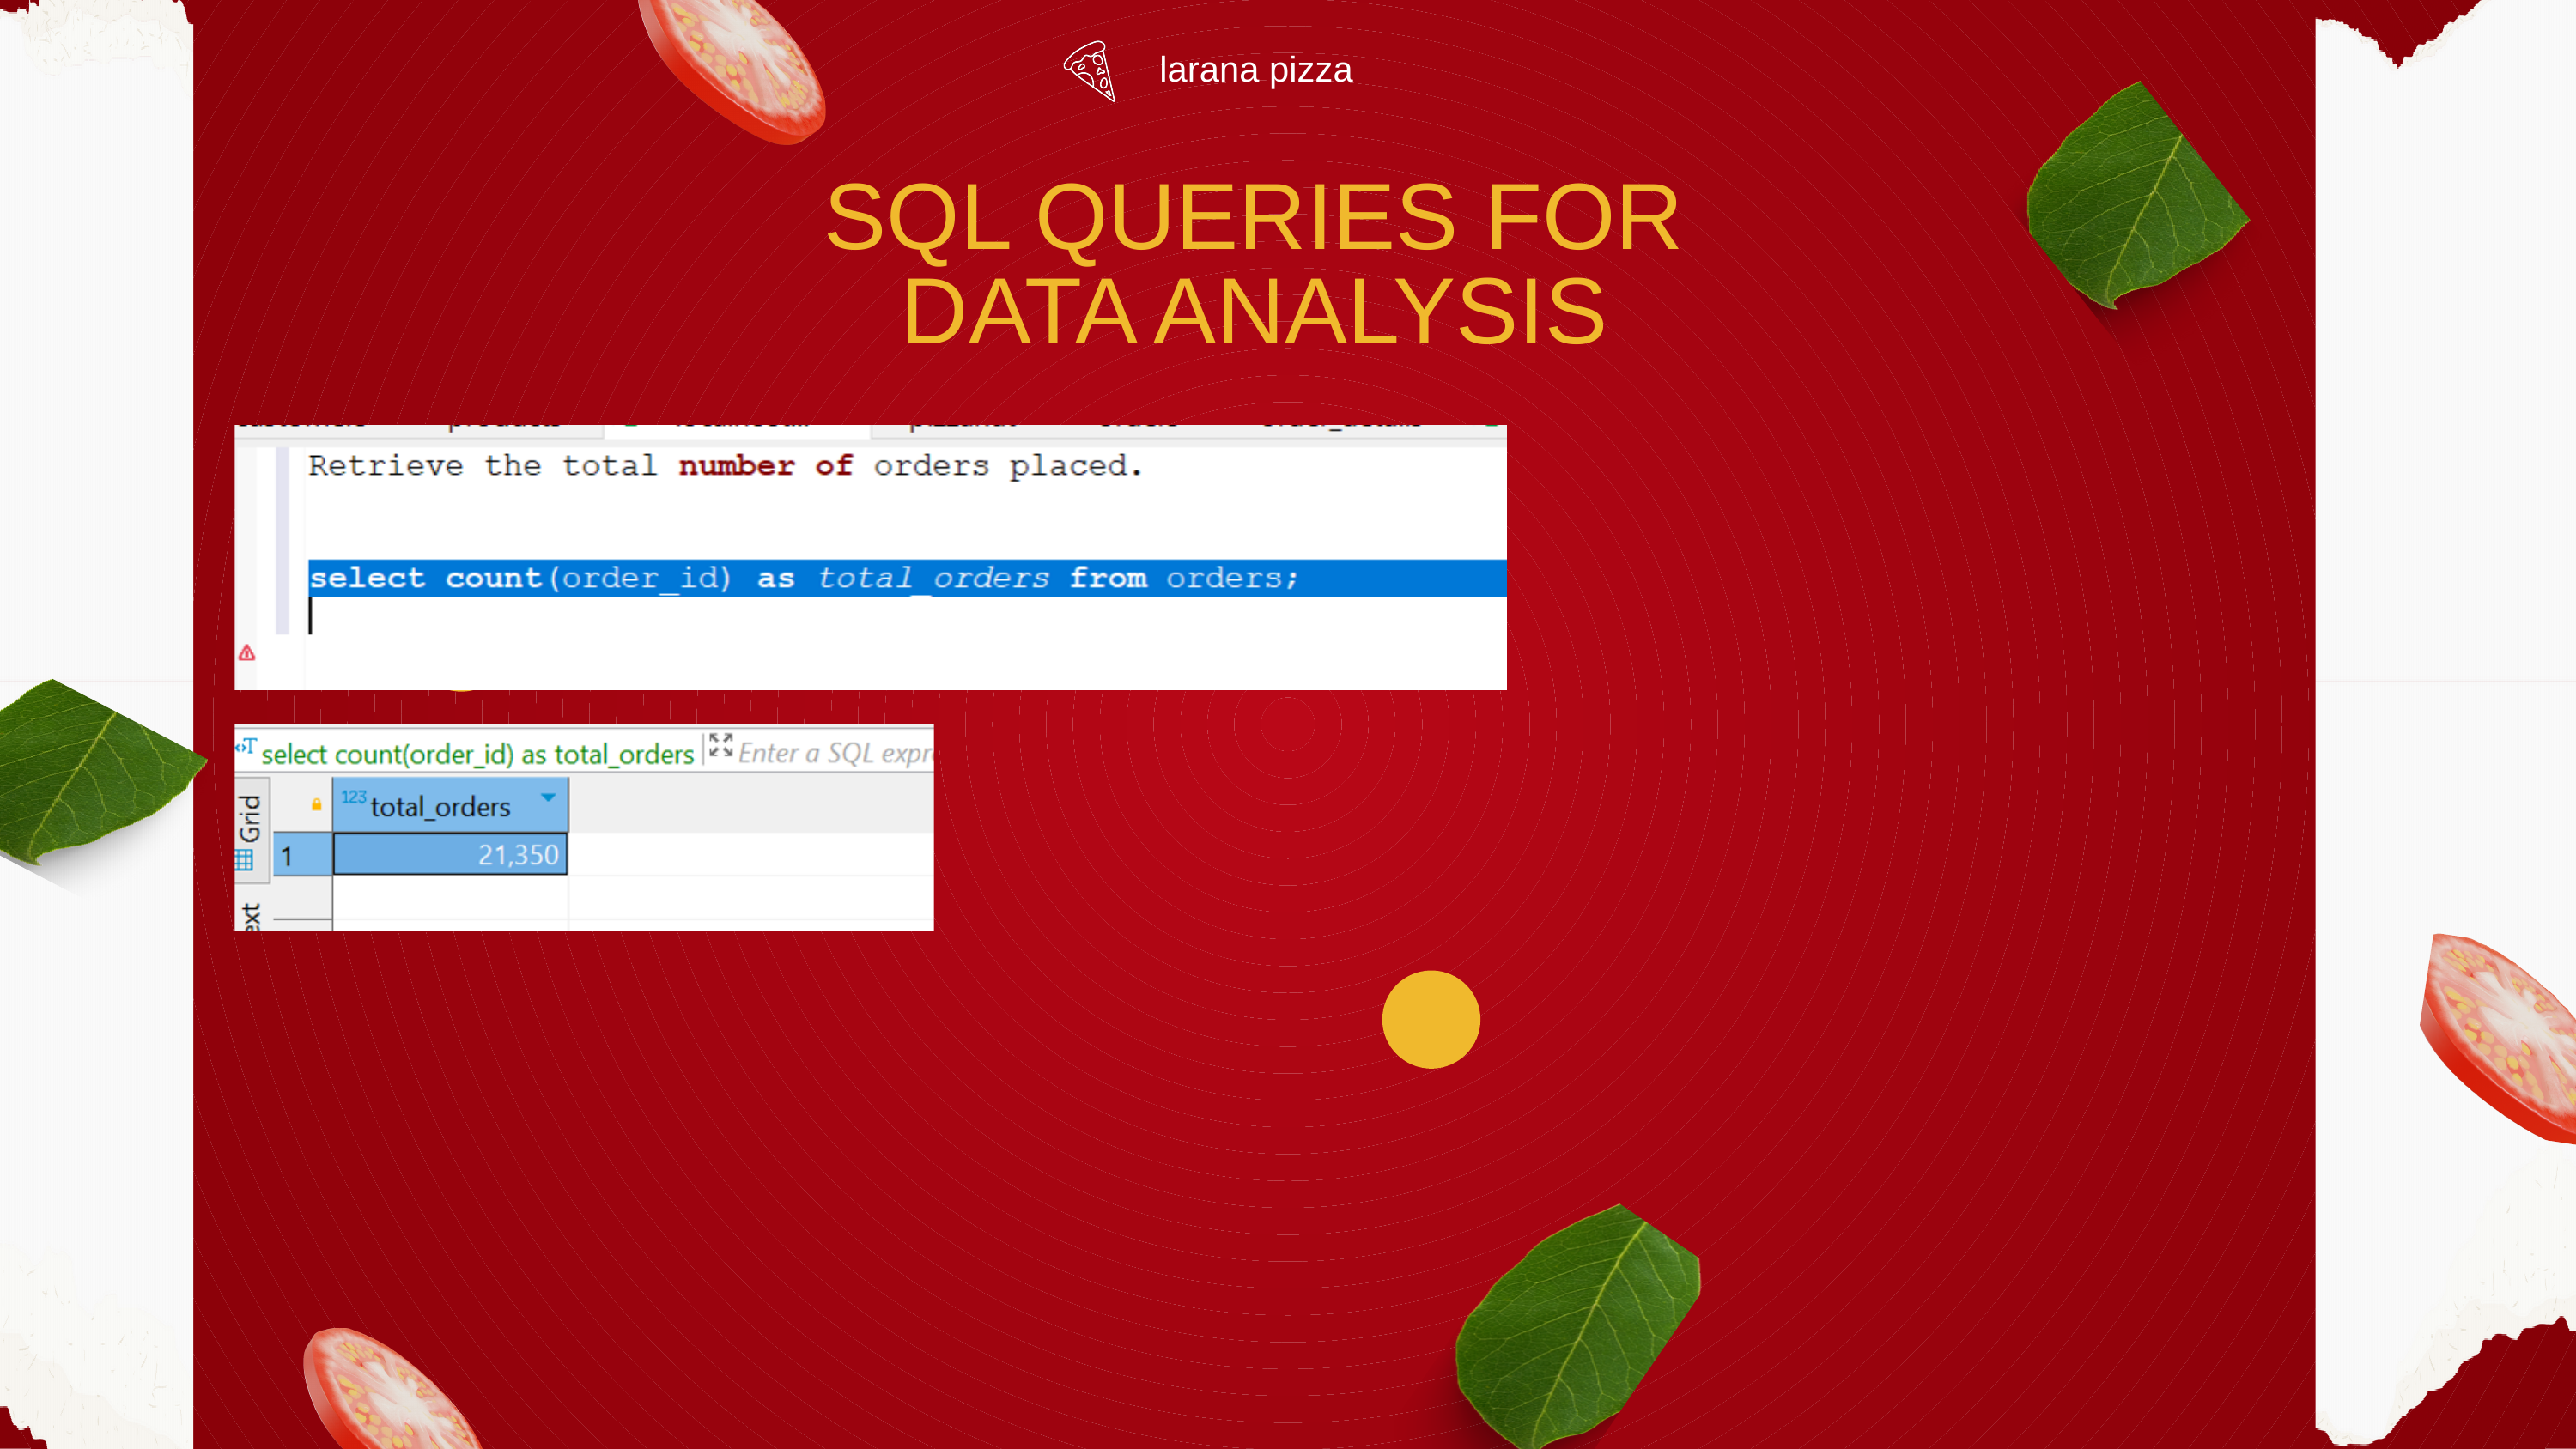

larana pizza
SQL QUERIES FOR DATA ANALYSIS